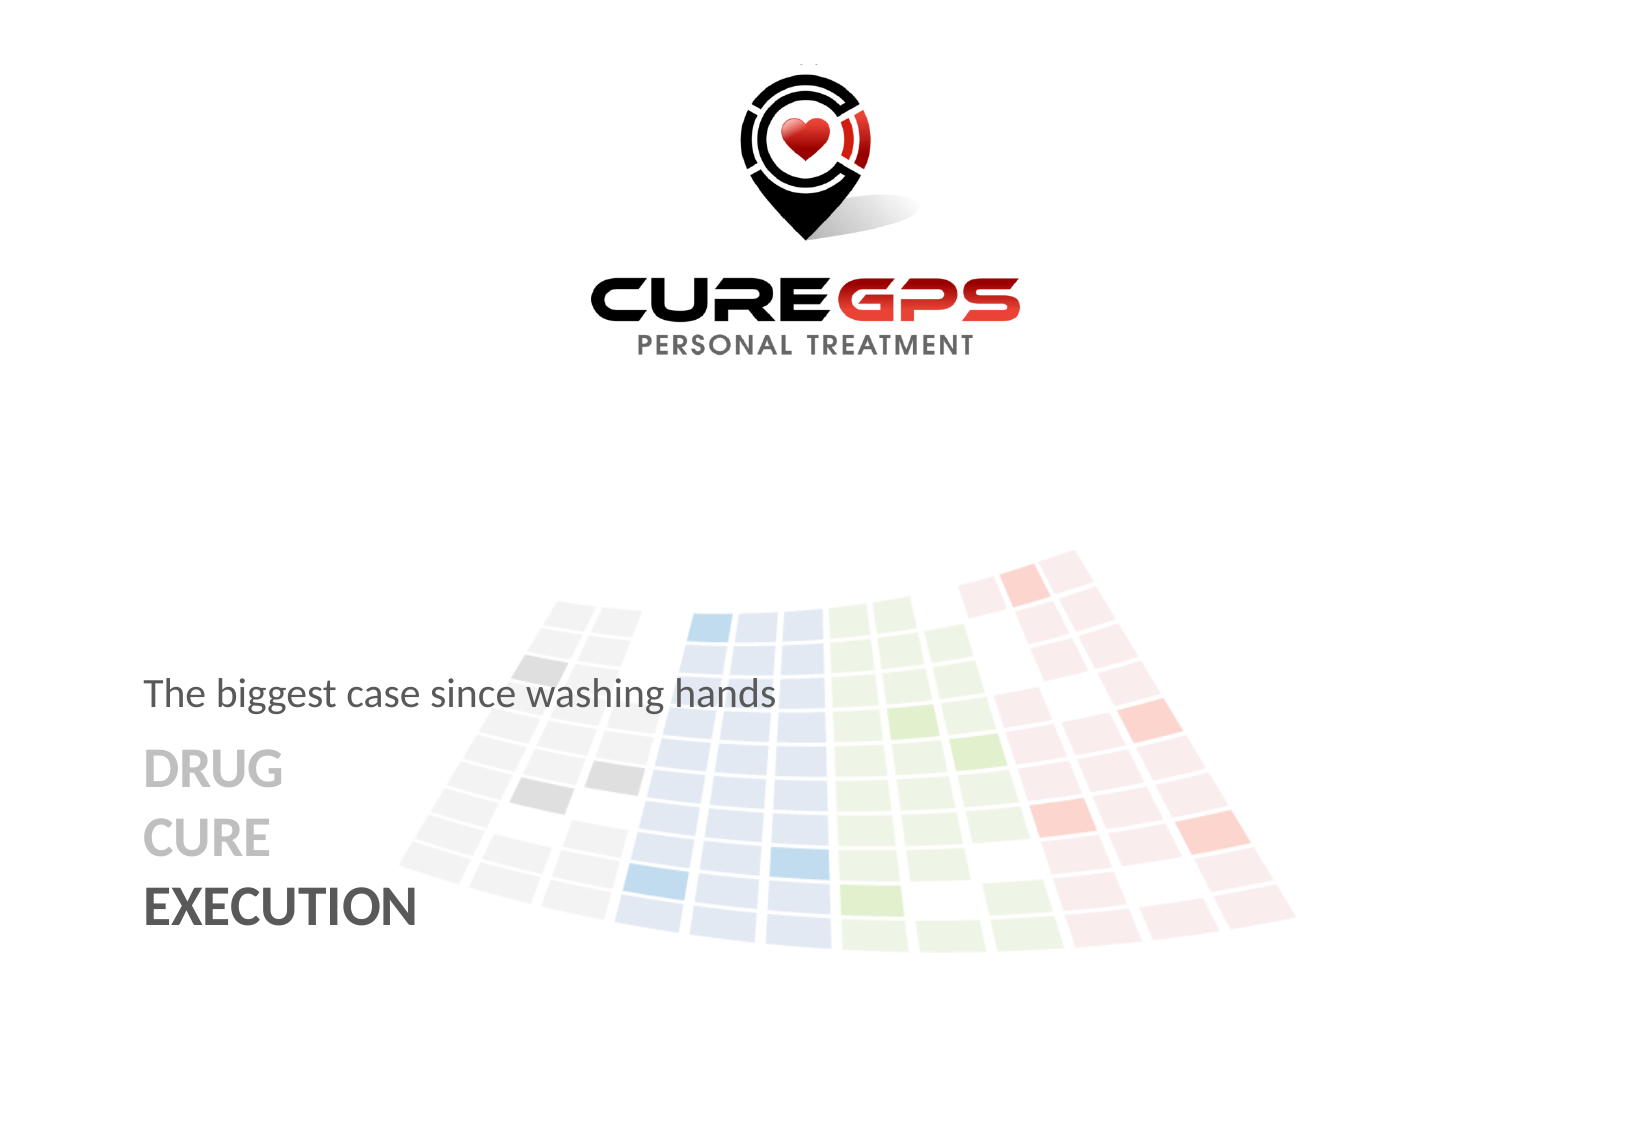

The biggest case since washing hands
# Drug Cure Execution